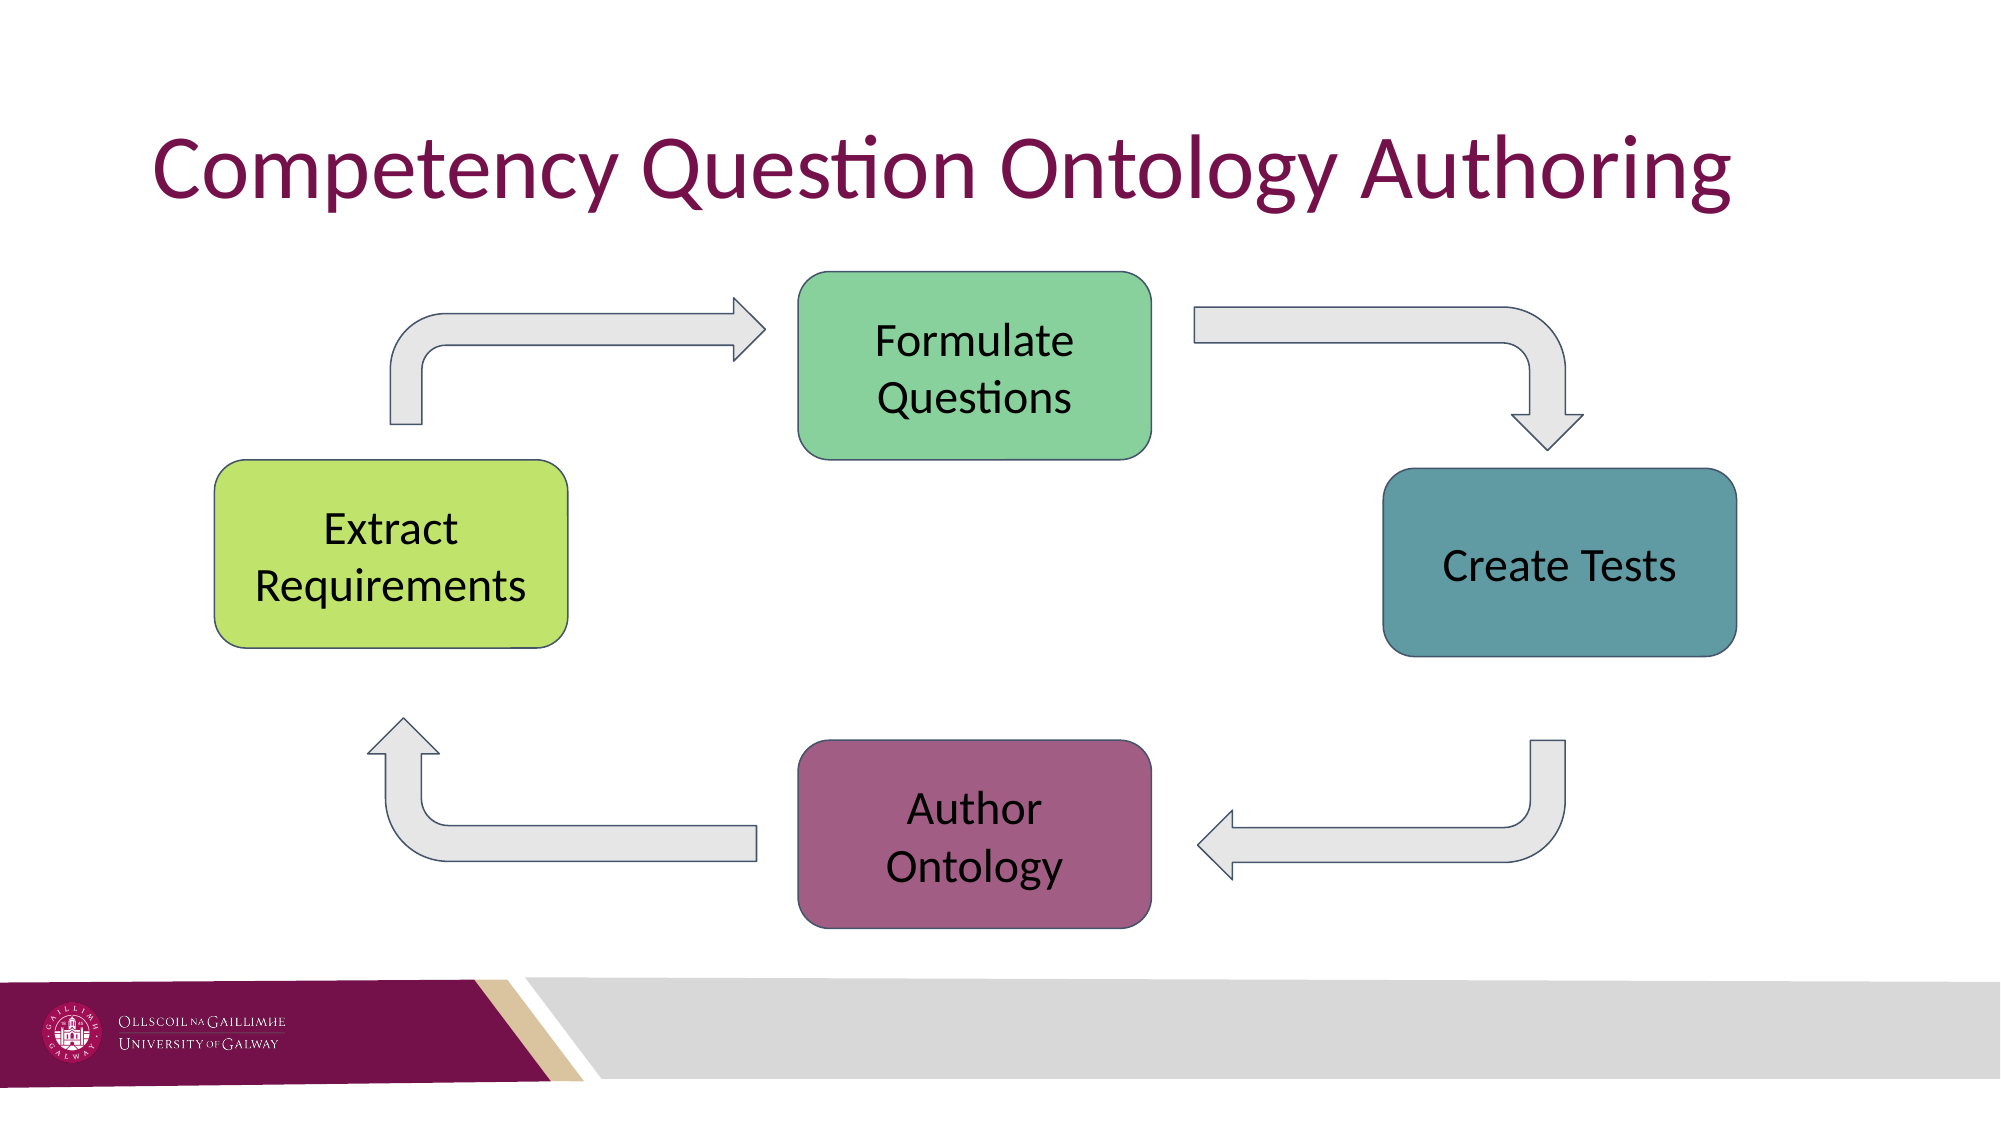

# Competency Question Ontology Authoring

Formulate Questions

Extract
Requirements
Create Tests

Author Ontology